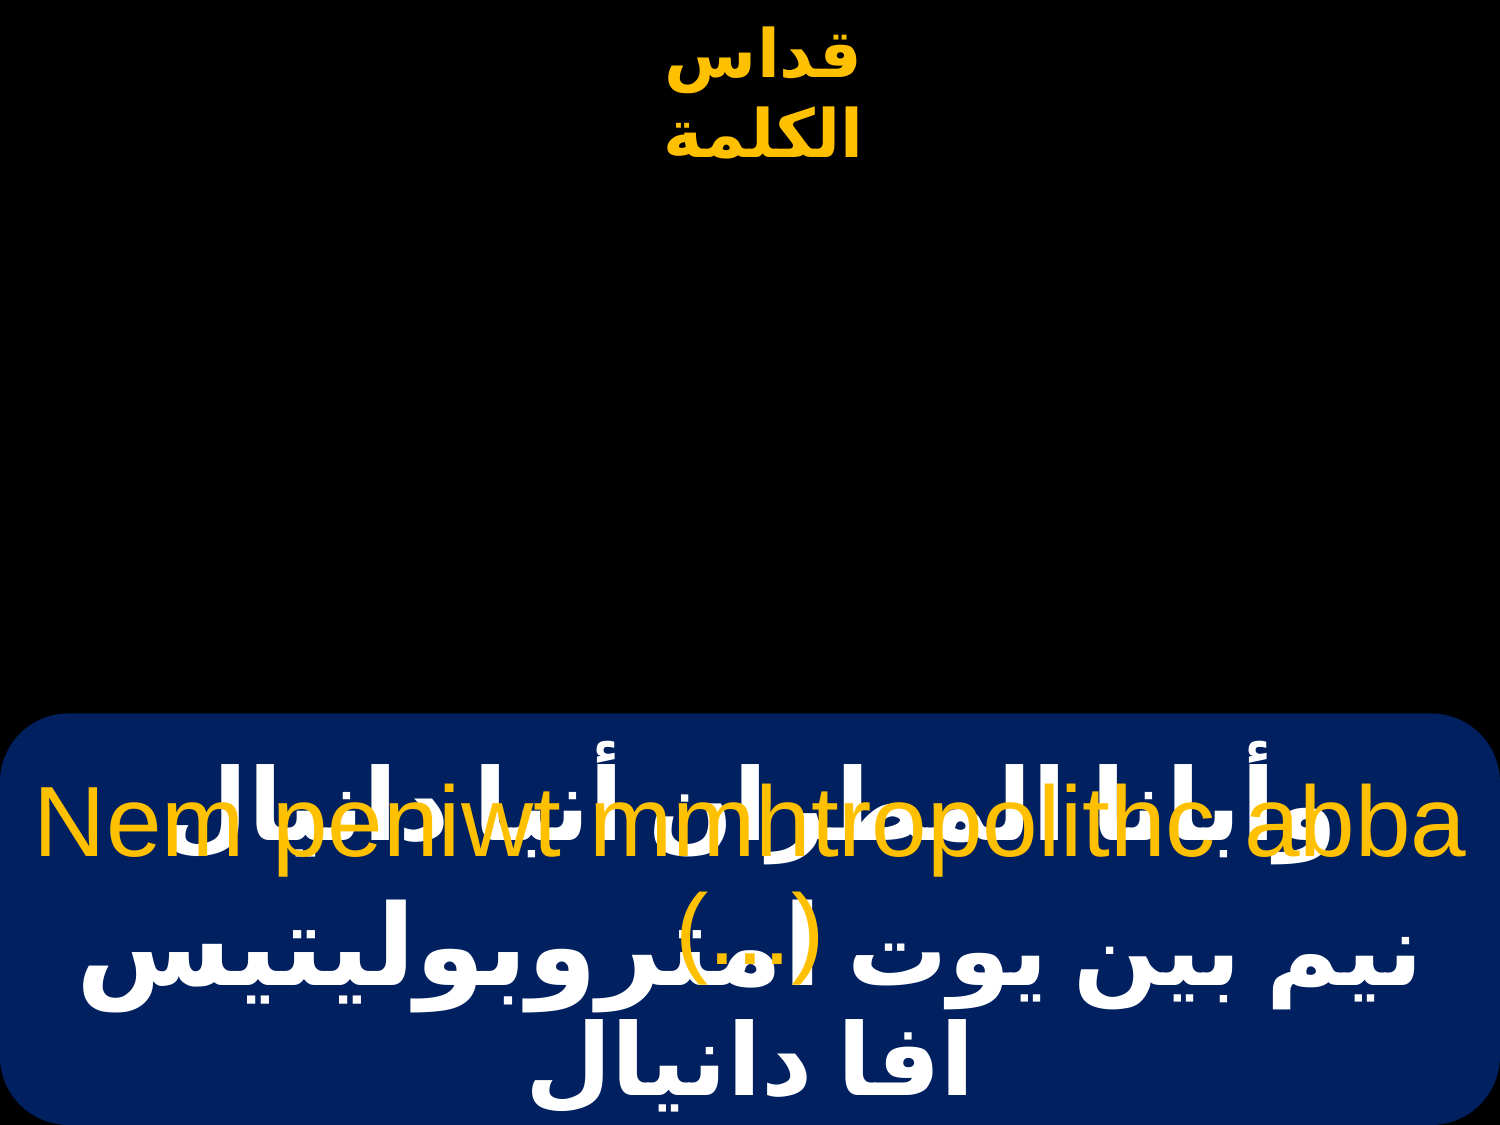

# وأبانا المطران أنبا دانيال
Nem peniwt mmhtropolithc abba (...)
نيم بين يوت امتروبوليتيس افا دانيال